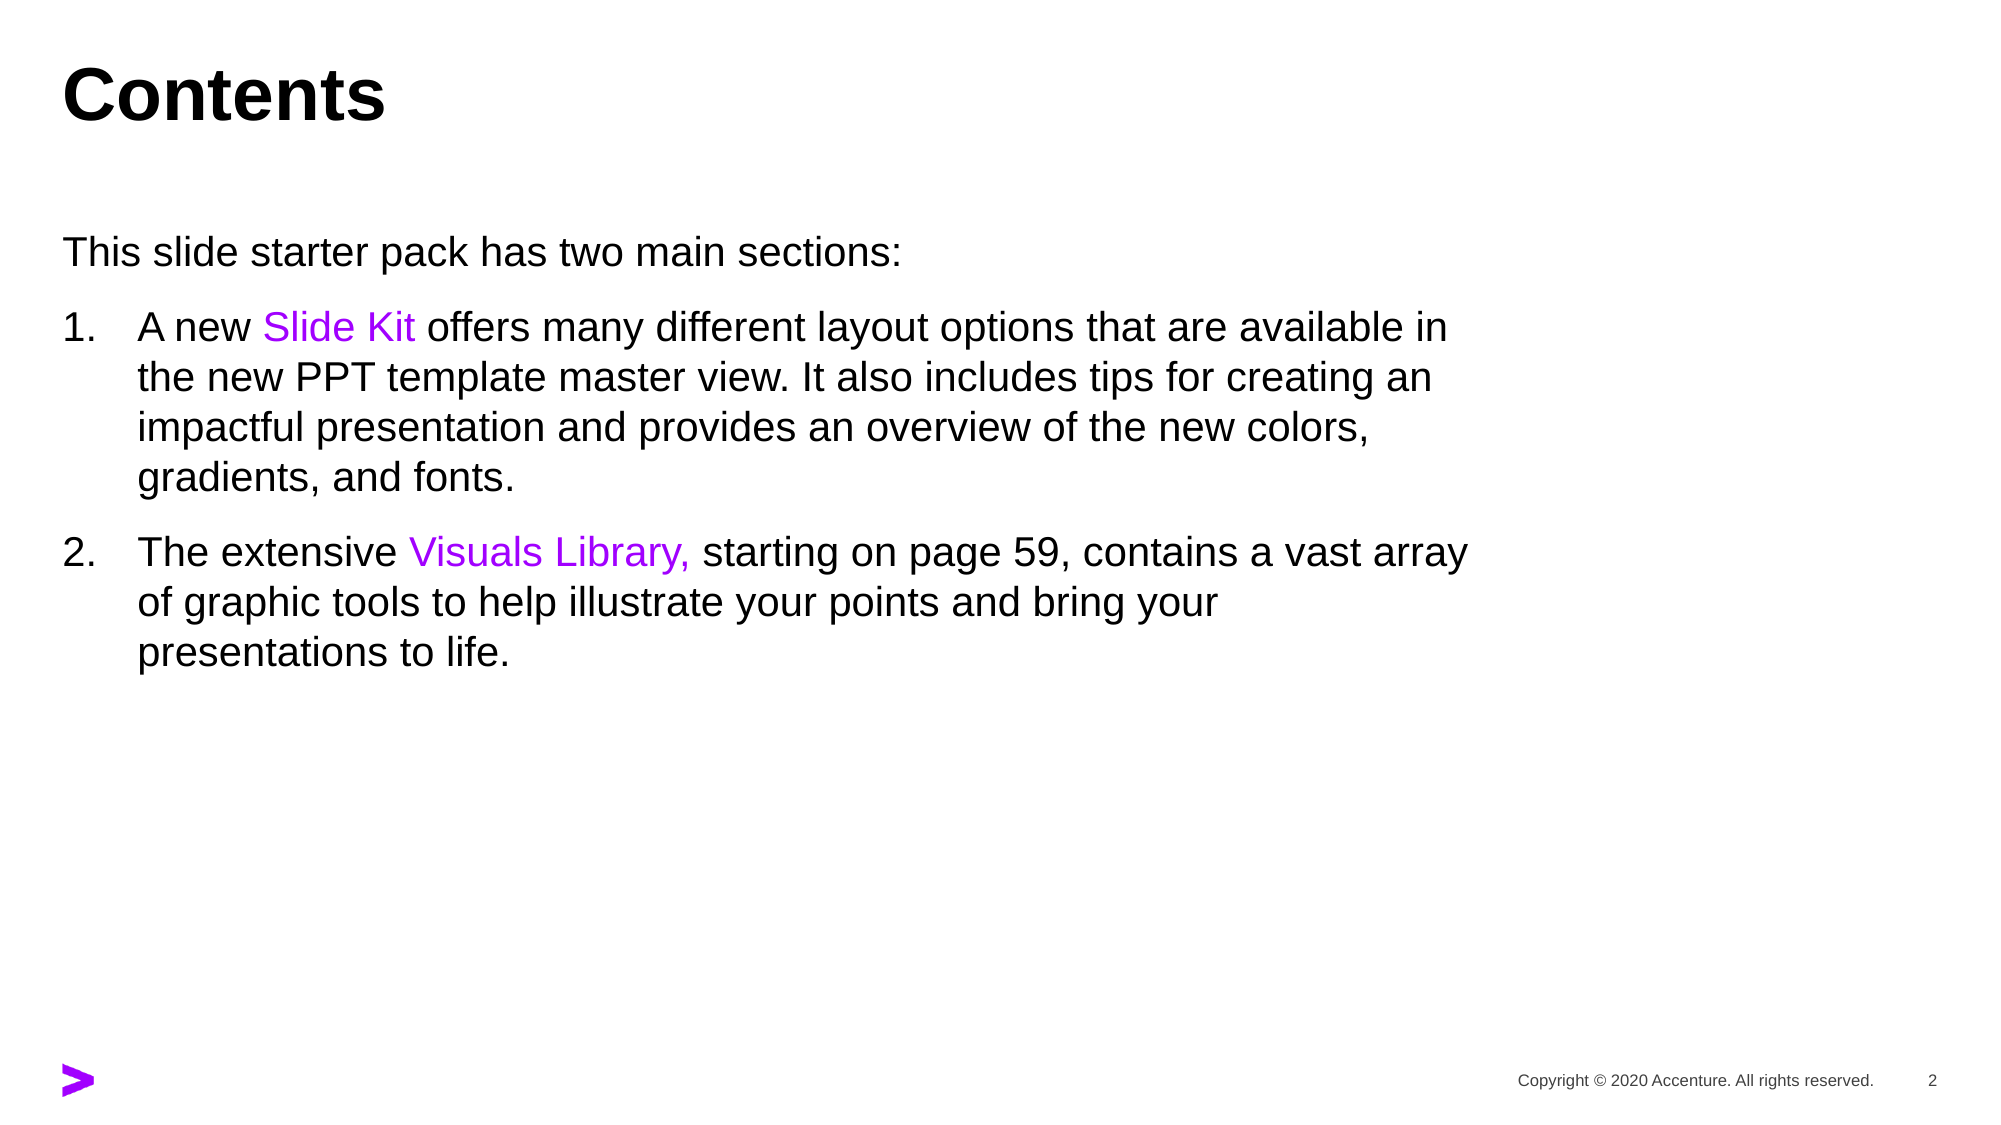

# Contents
This slide starter pack has two main sections:
A new Slide Kit offers many different layout options that are available in the new PPT template master view. It also includes tips for creating an impactful presentation and provides an overview of the new colors, gradients, and fonts.
The extensive Visuals Library, starting on page 59, contains a vast array of graphic tools to help illustrate your points and bring your presentations to life.